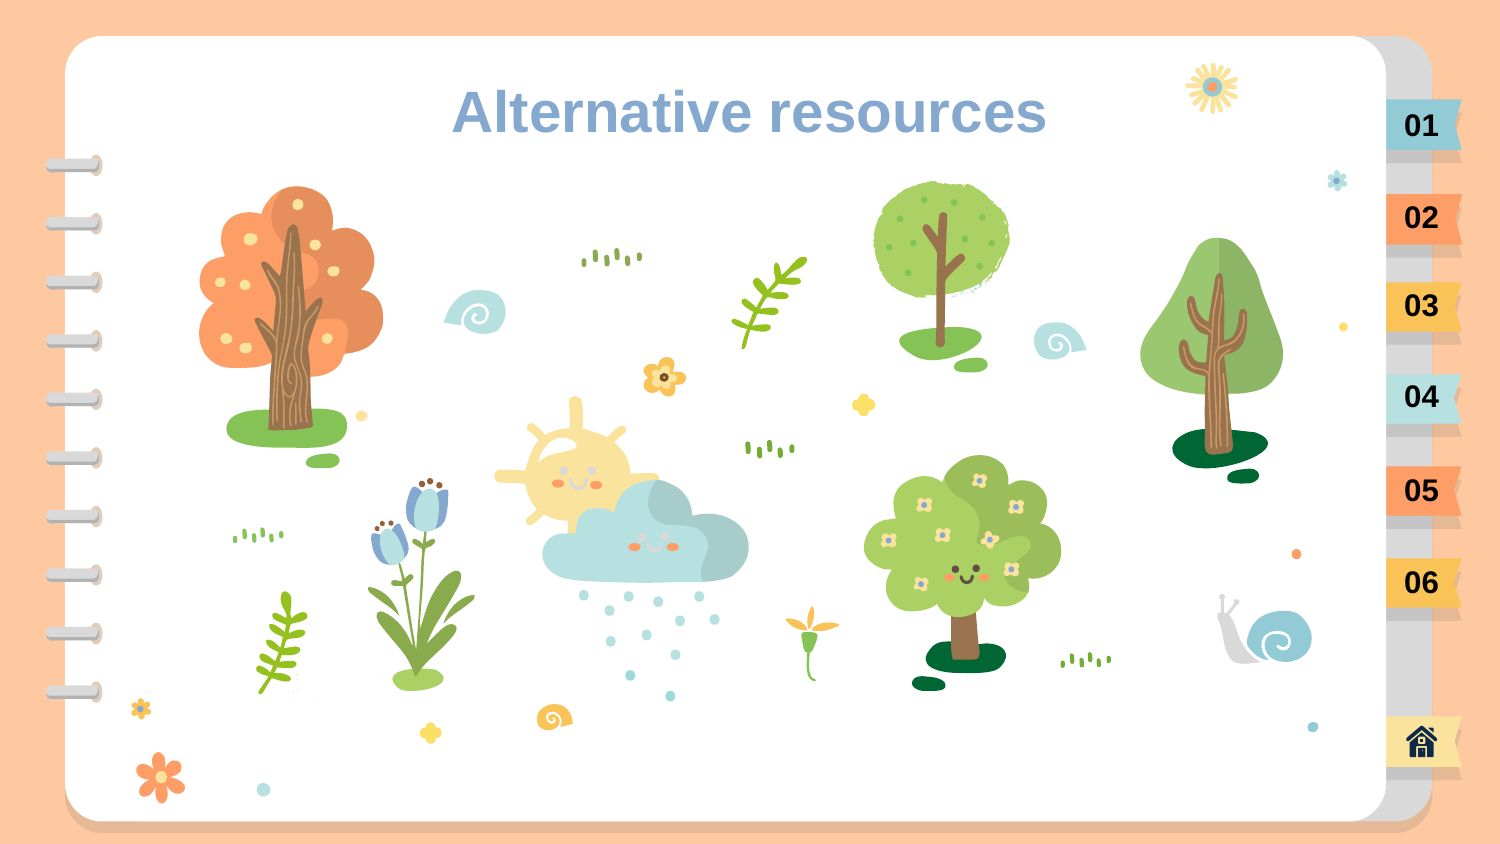

# Alternative resources
01

02

03

04

05

06